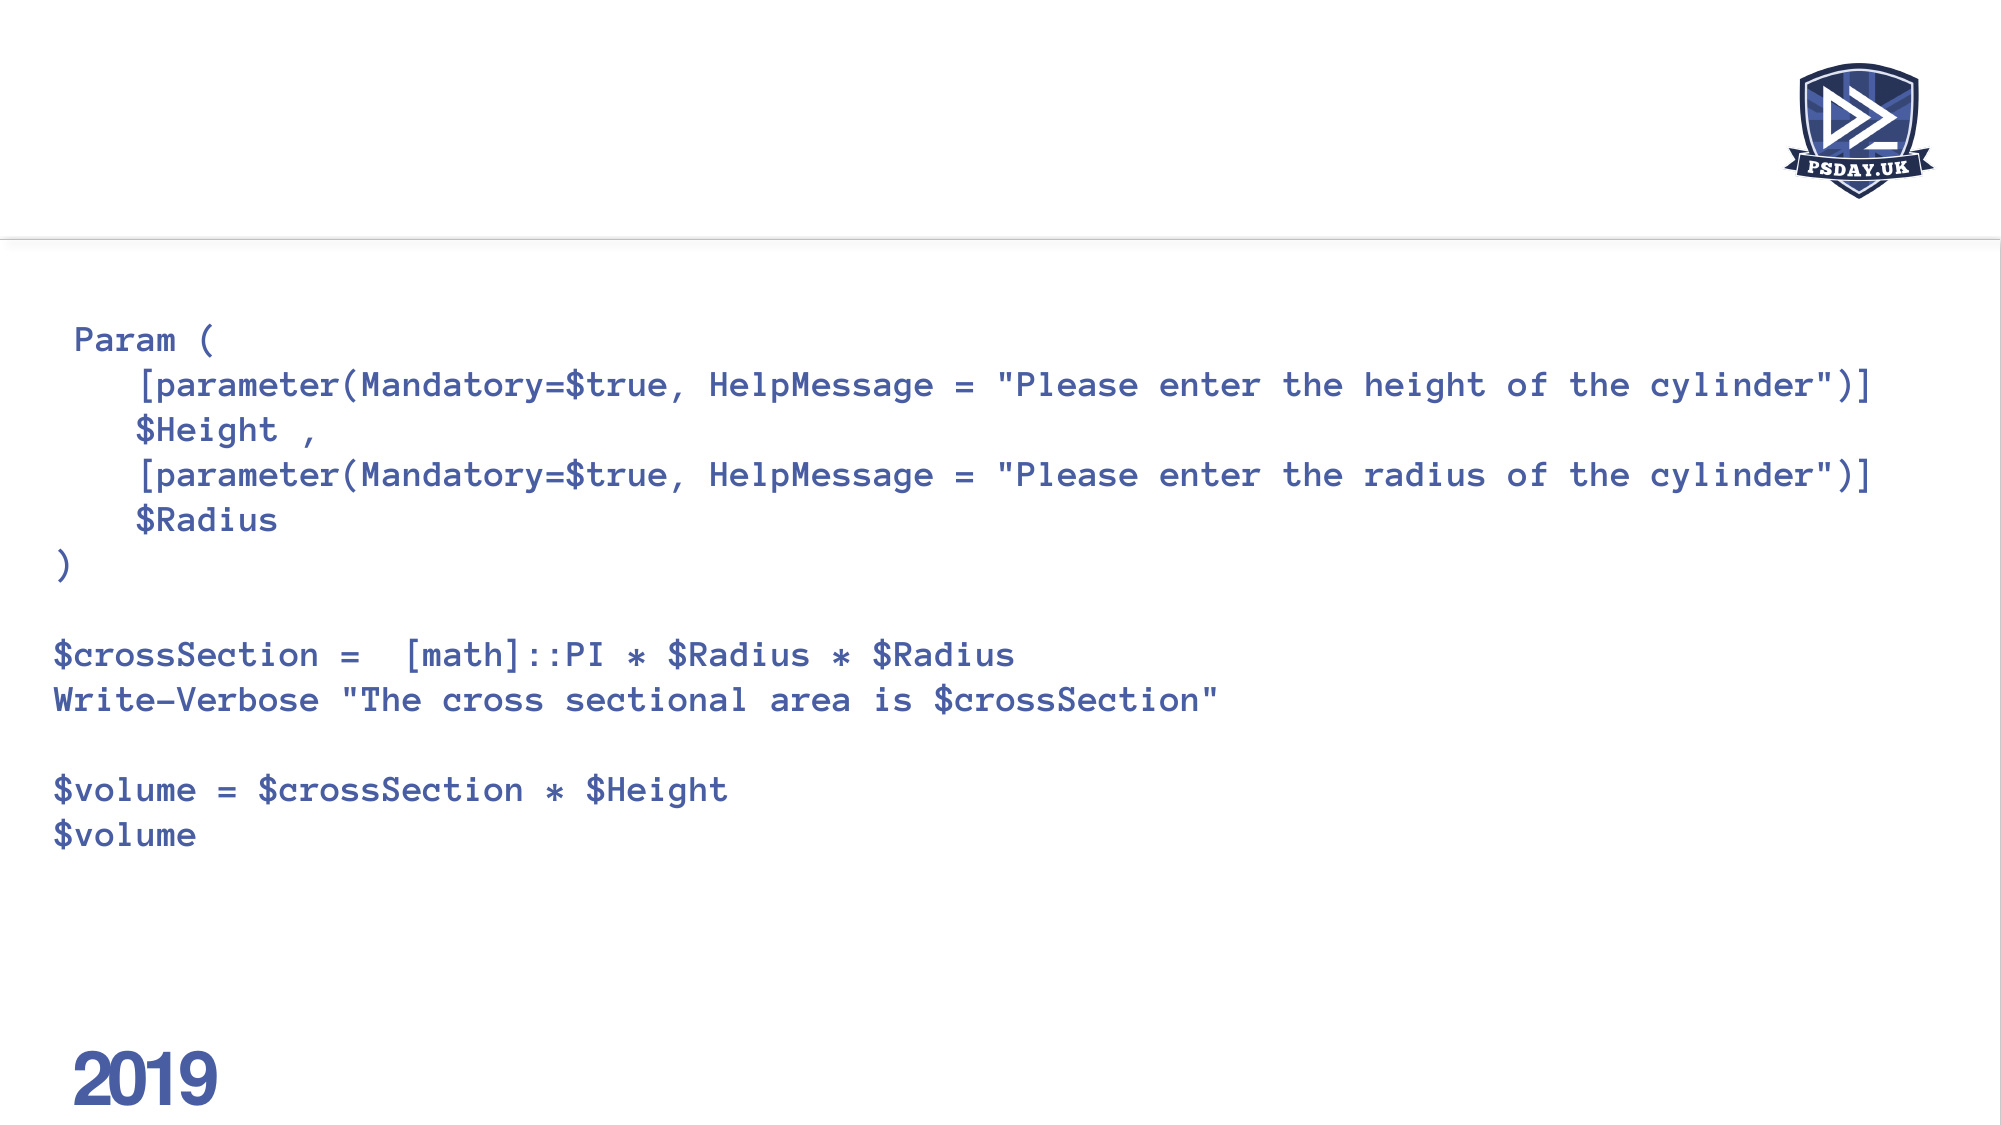

#
 Param (
    [parameter(Mandatory=$true, HelpMessage = "Please enter the height of the cylinder")]
    $Height ,
    [parameter(Mandatory=$true, HelpMessage = "Please enter the radius of the cylinder")]
    $Radius
)

$crossSection =  [math]::PI * $Radius * $Radius
Write-Verbose "The cross sectional area is $crossSection"

$volume = $crossSection * $Height
$volume